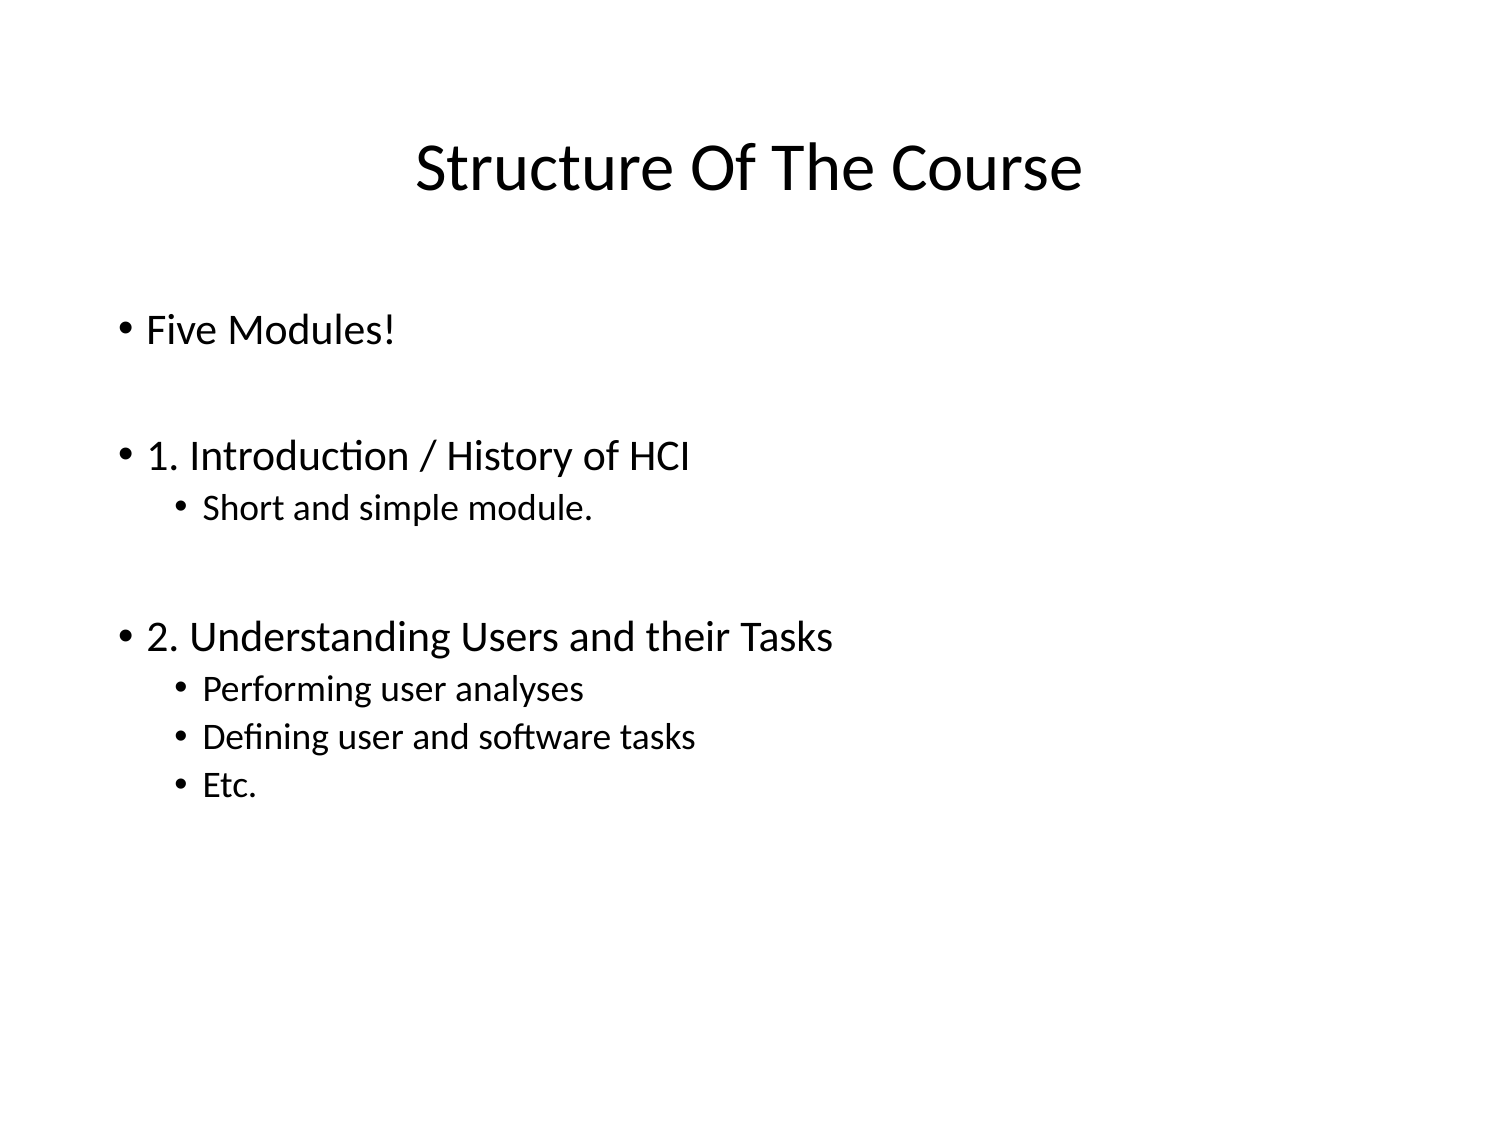

# Structure Of The Course
Five Modules!

1. Introduction / History of HCI
Short and simple module.

2. Understanding Users and their Tasks
Performing user analyses
Defining user and software tasks
Etc.